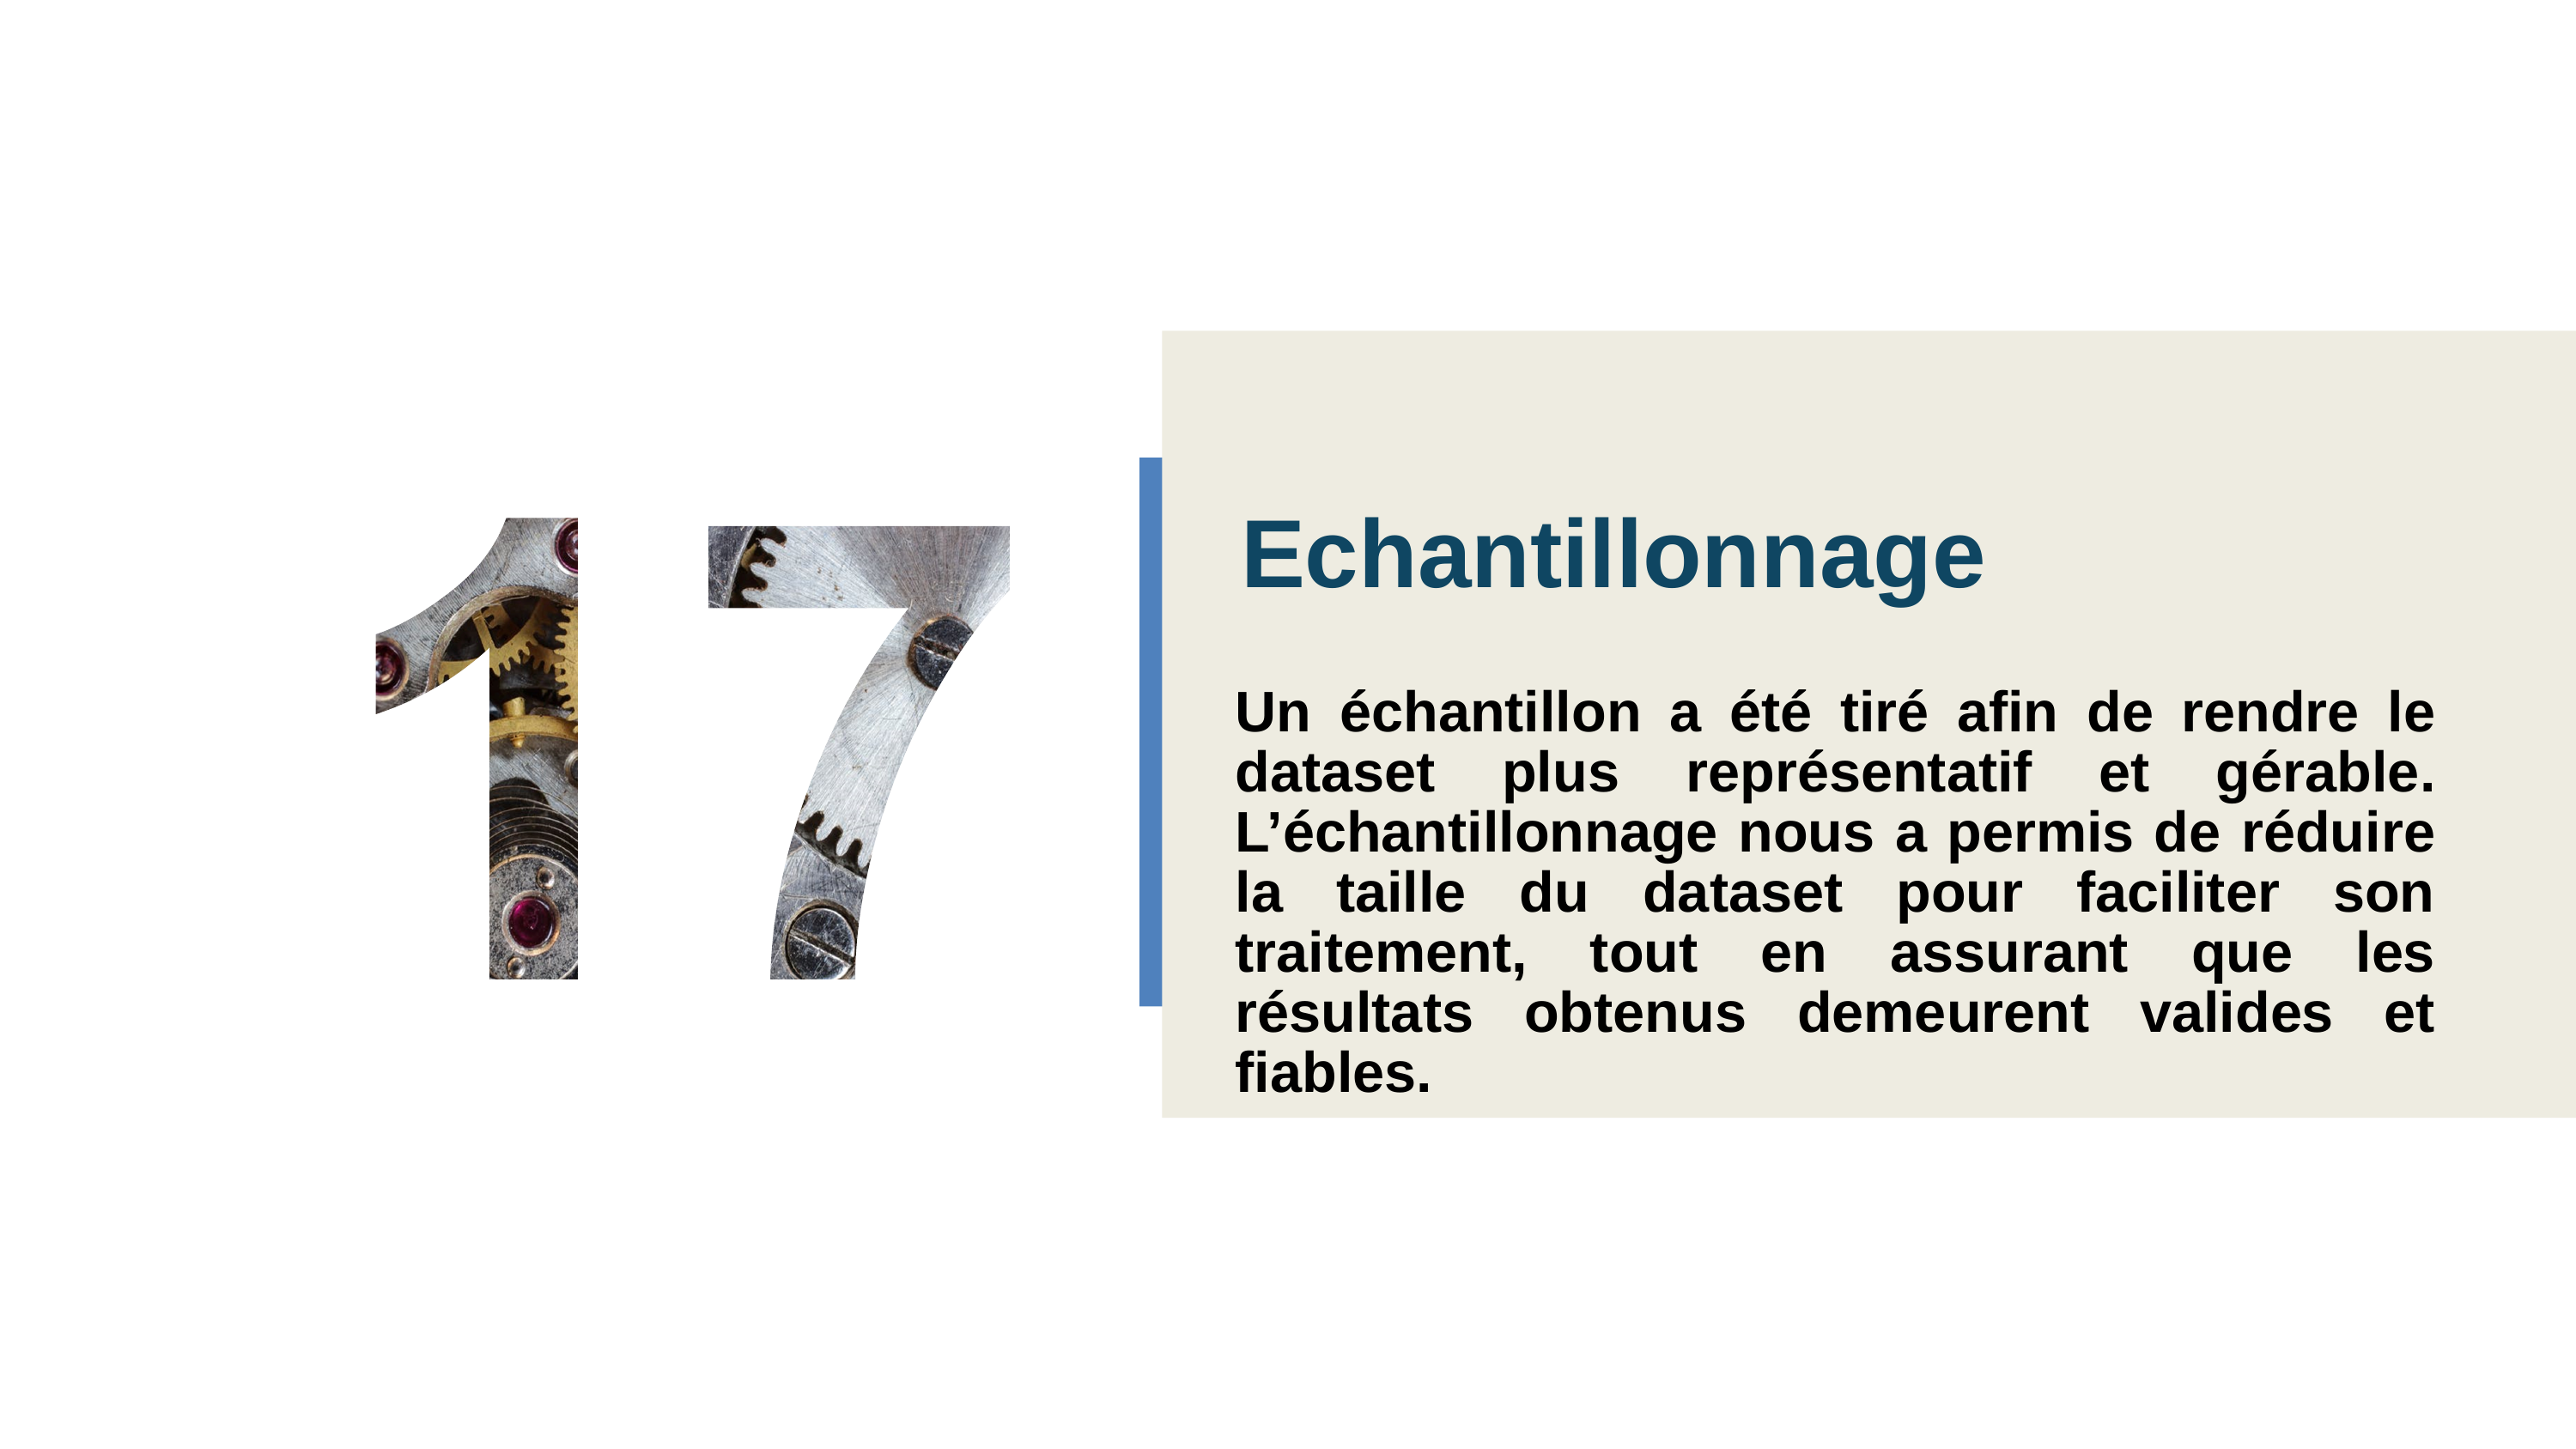

Echantillonnage

Un échantillon a été tiré afin de rendre le dataset plus représentatif et gérable. L’échantillonnage nous a permis de réduire la taille du dataset pour faciliter son traitement, tout en assurant que les résultats obtenus demeurent valides et fiables.